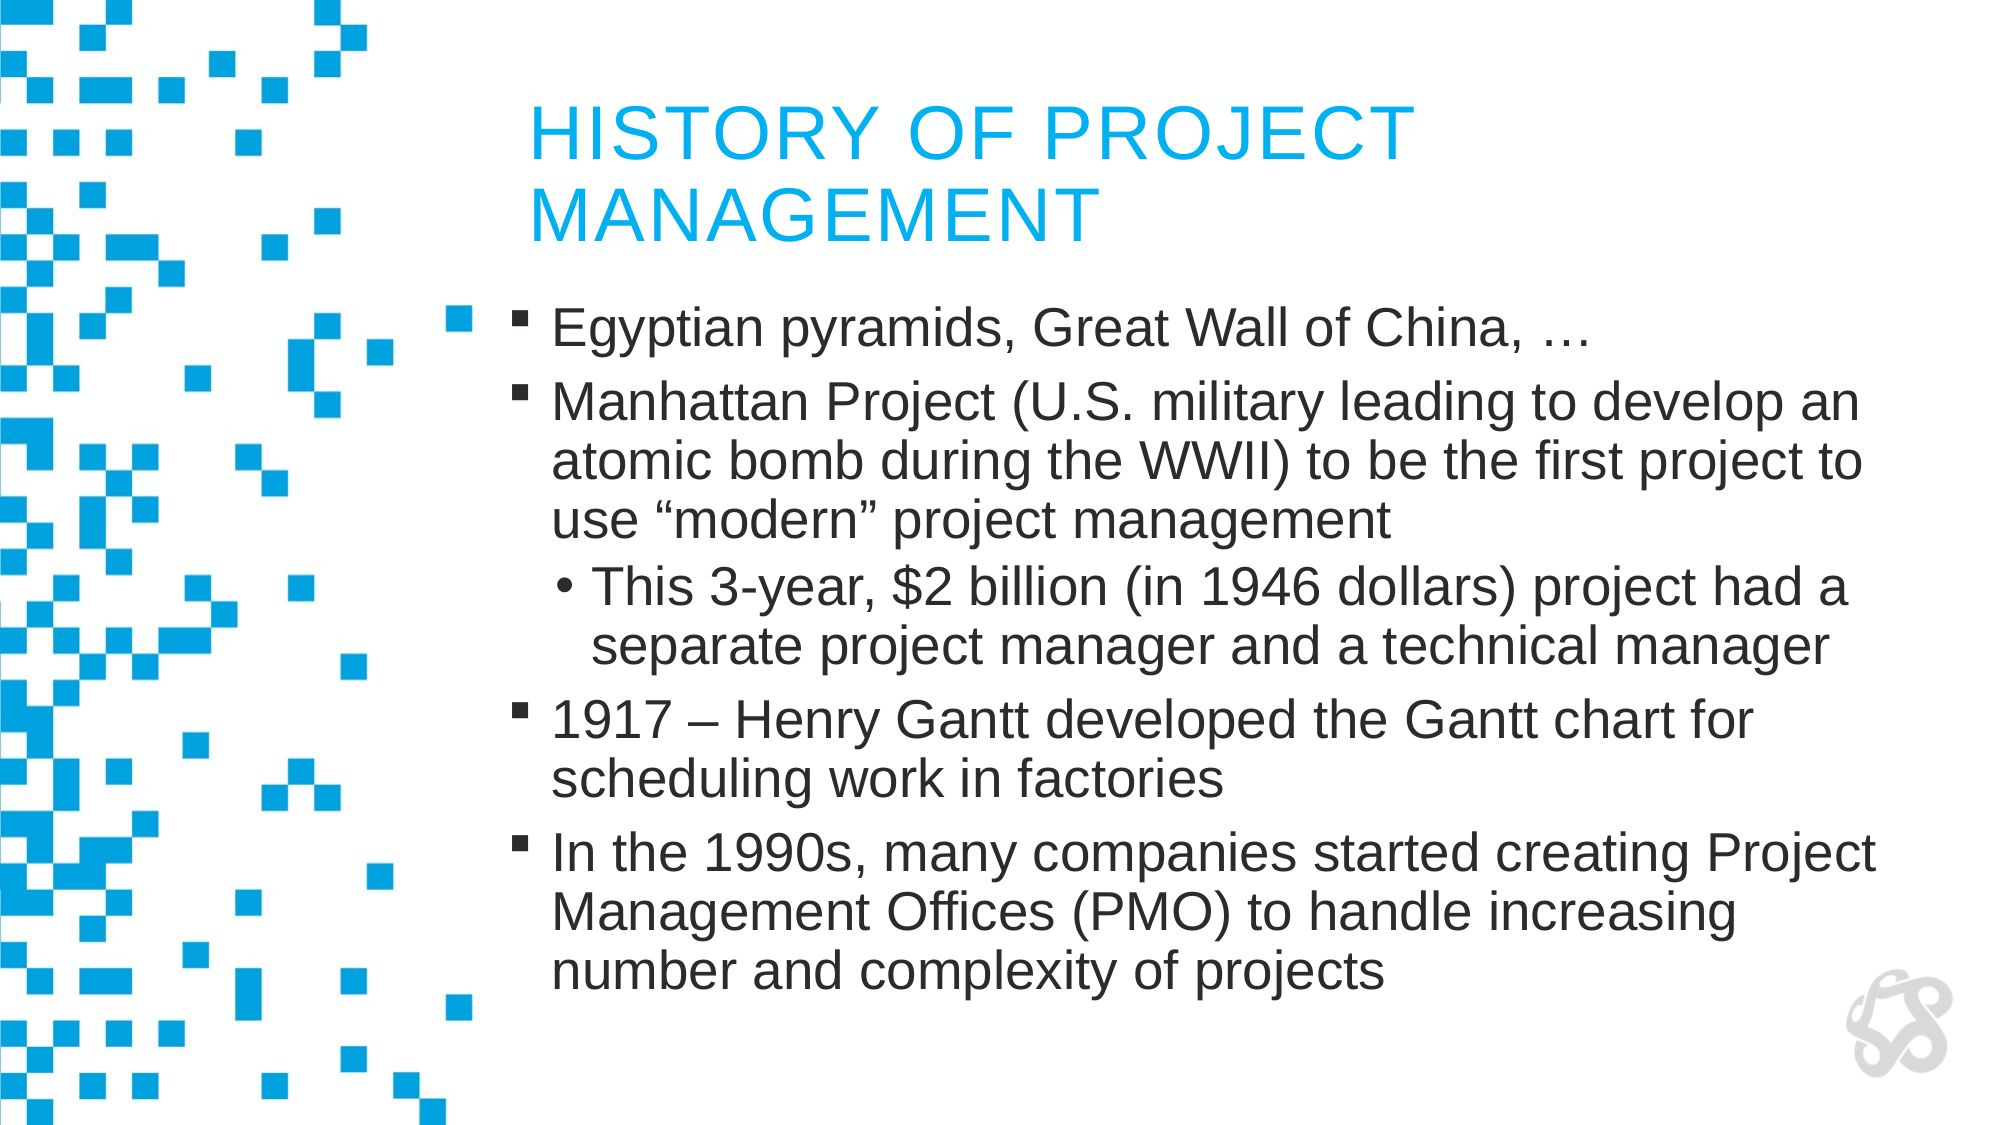

# History of Project Management
Egyptian pyramids, Great Wall of China, …
Manhattan Project (U.S. military leading to develop an atomic bomb during the WWII) to be the first project to use “modern” project management
This 3-year, $2 billion (in 1946 dollars) project had a separate project manager and a technical manager
1917 – Henry Gantt developed the Gantt chart for scheduling work in factories
In the 1990s, many companies started creating Project Management Offices (PMO) to handle increasing number and complexity of projects